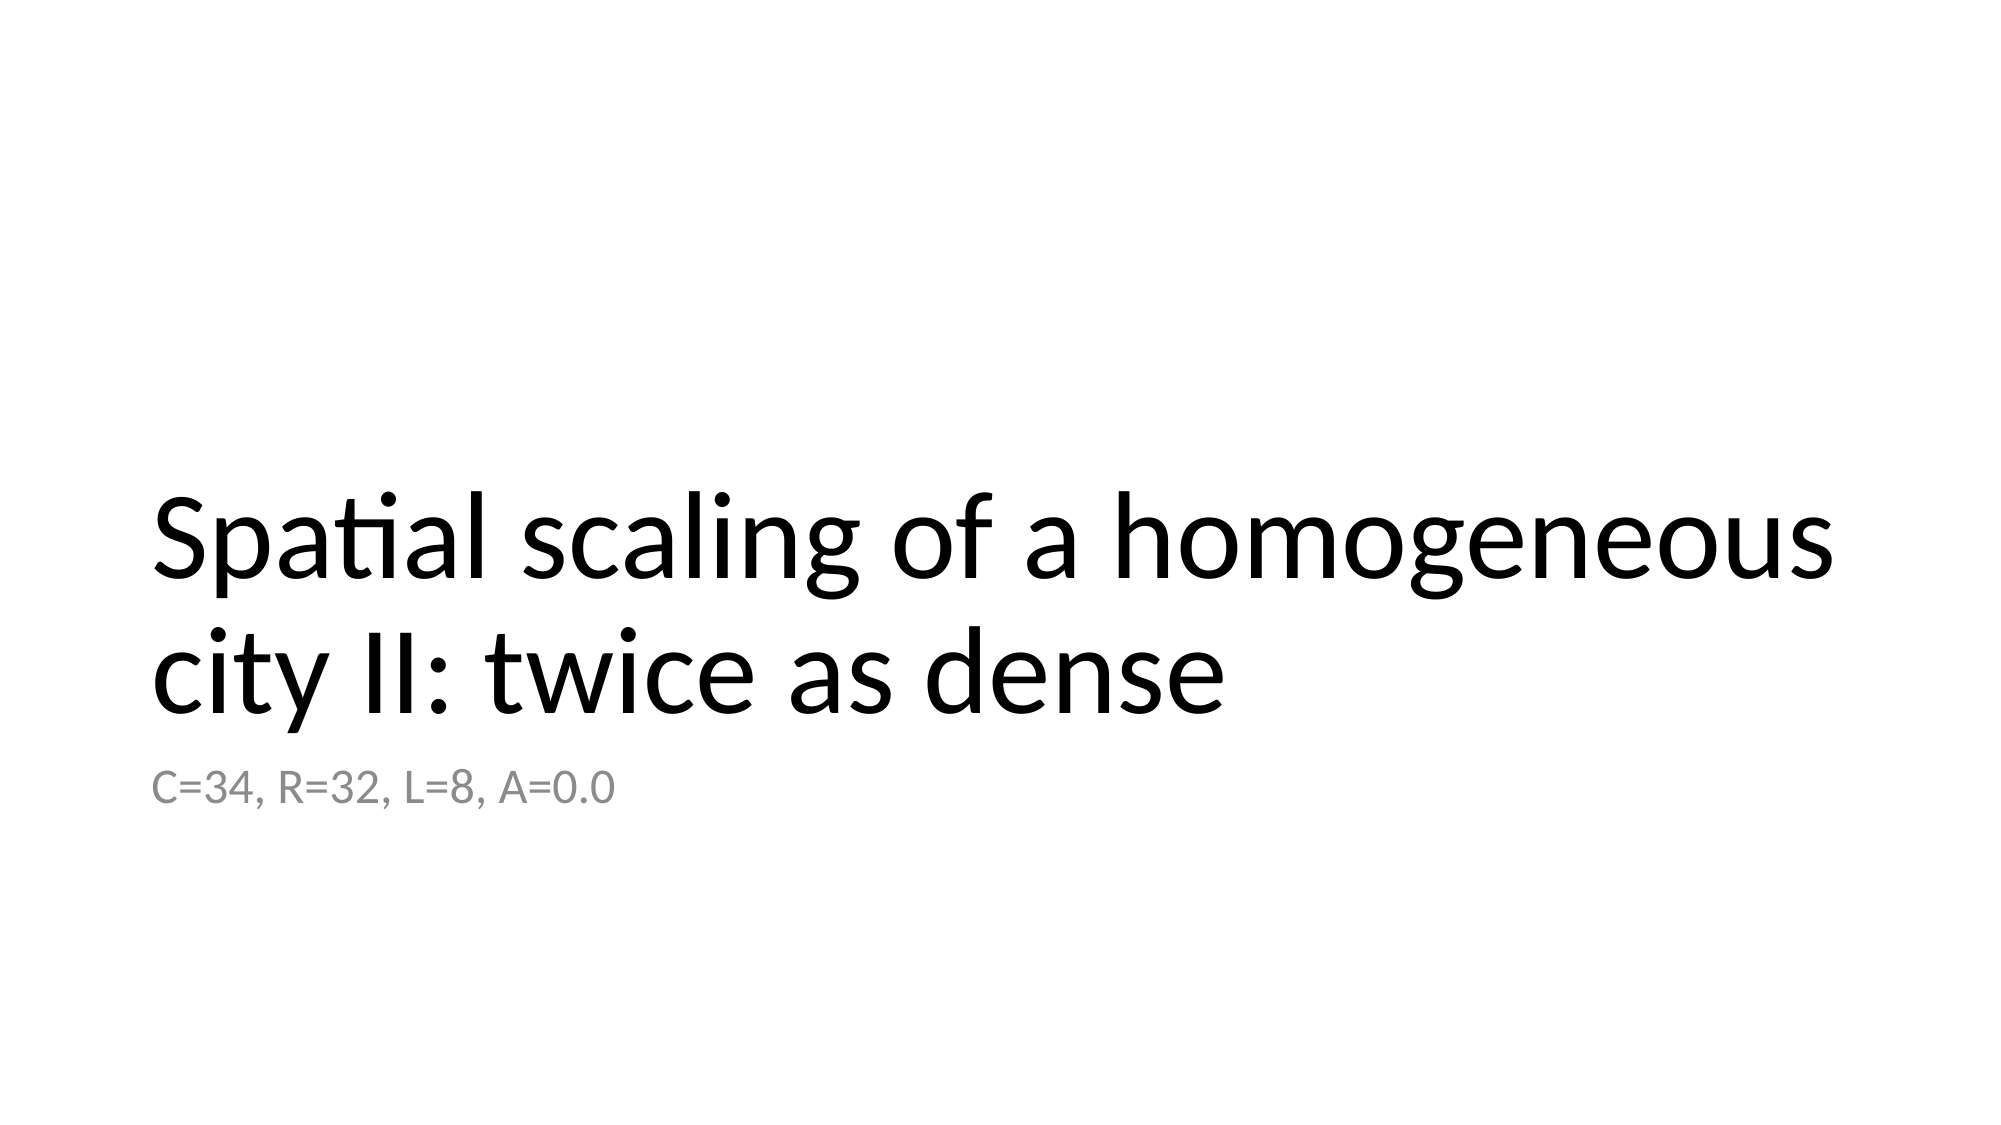

# Spatial scaling of a homogeneous city II: twice as dense
C=34, R=32, L=8, A=0.0